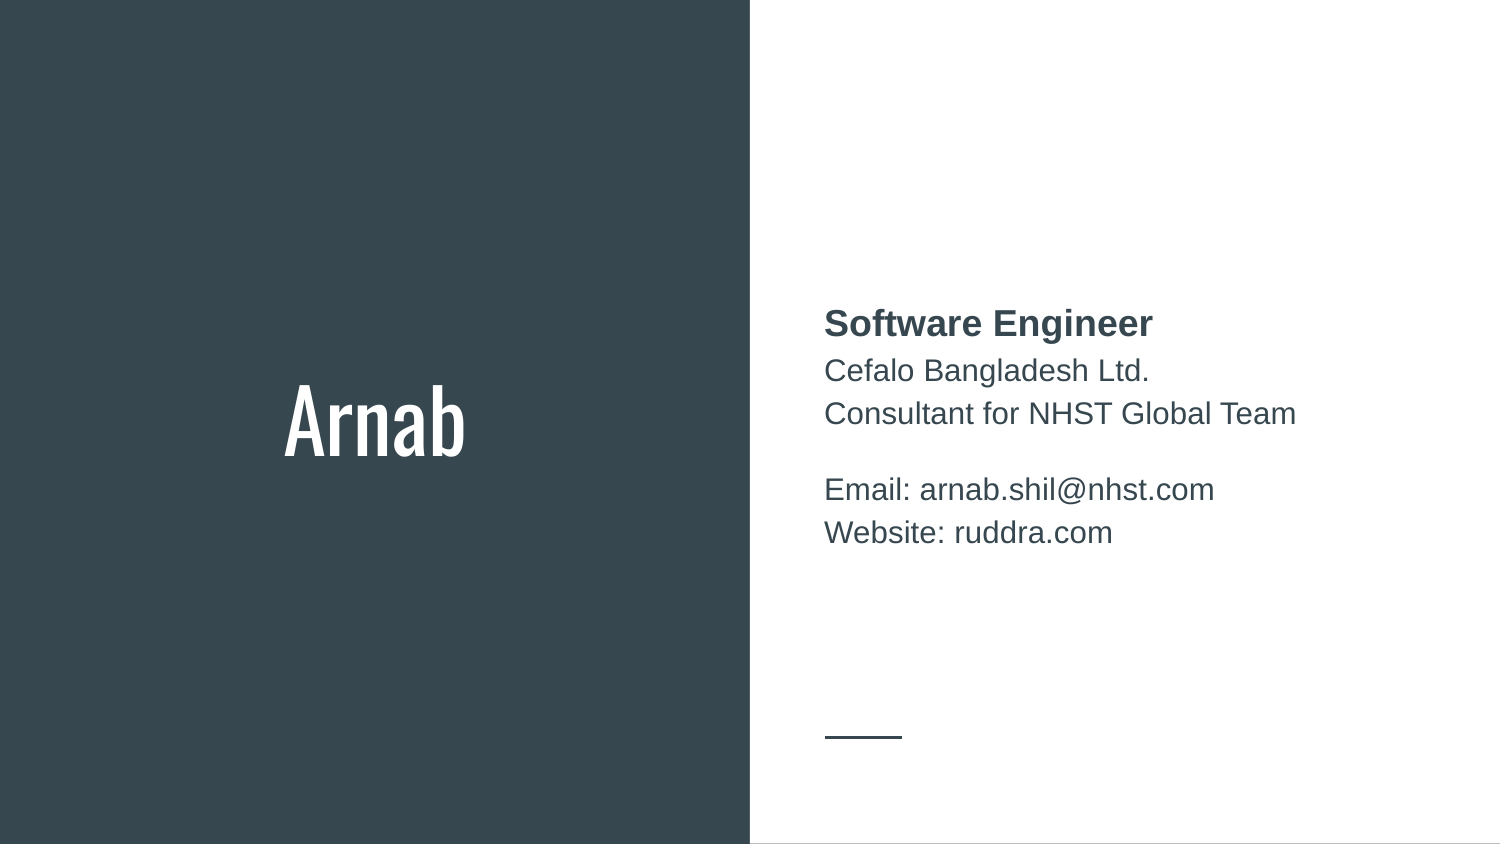

Software Engineer
Cefalo Bangladesh Ltd.
Consultant for NHST Global Team
Email: arnab.shil@nhst.com
Website: ruddra.com

# Arnab